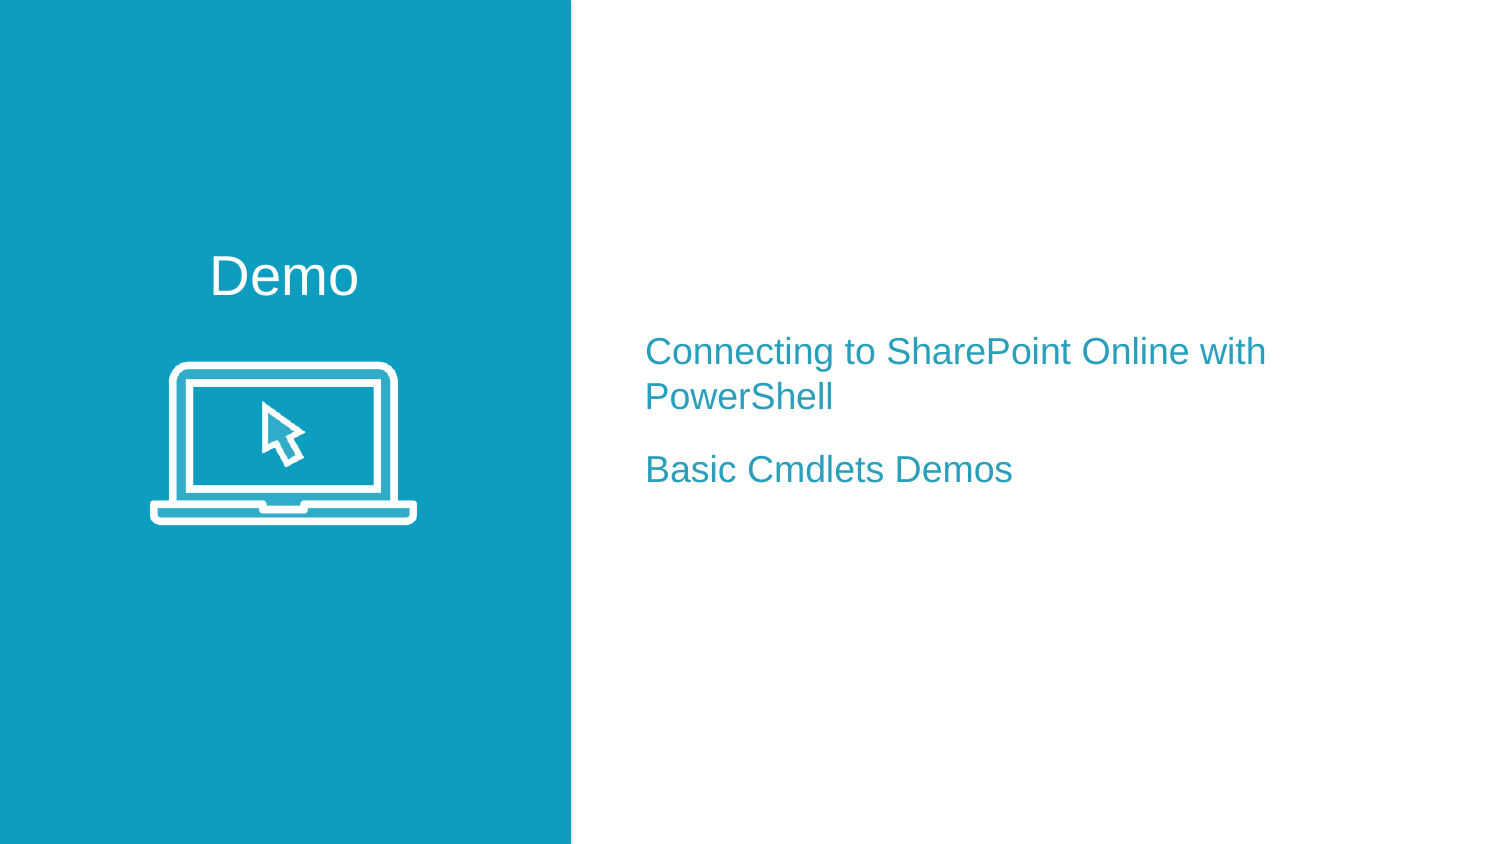

Connecting to SharePoint Online with PowerShell
Basic Cmdlets Demos